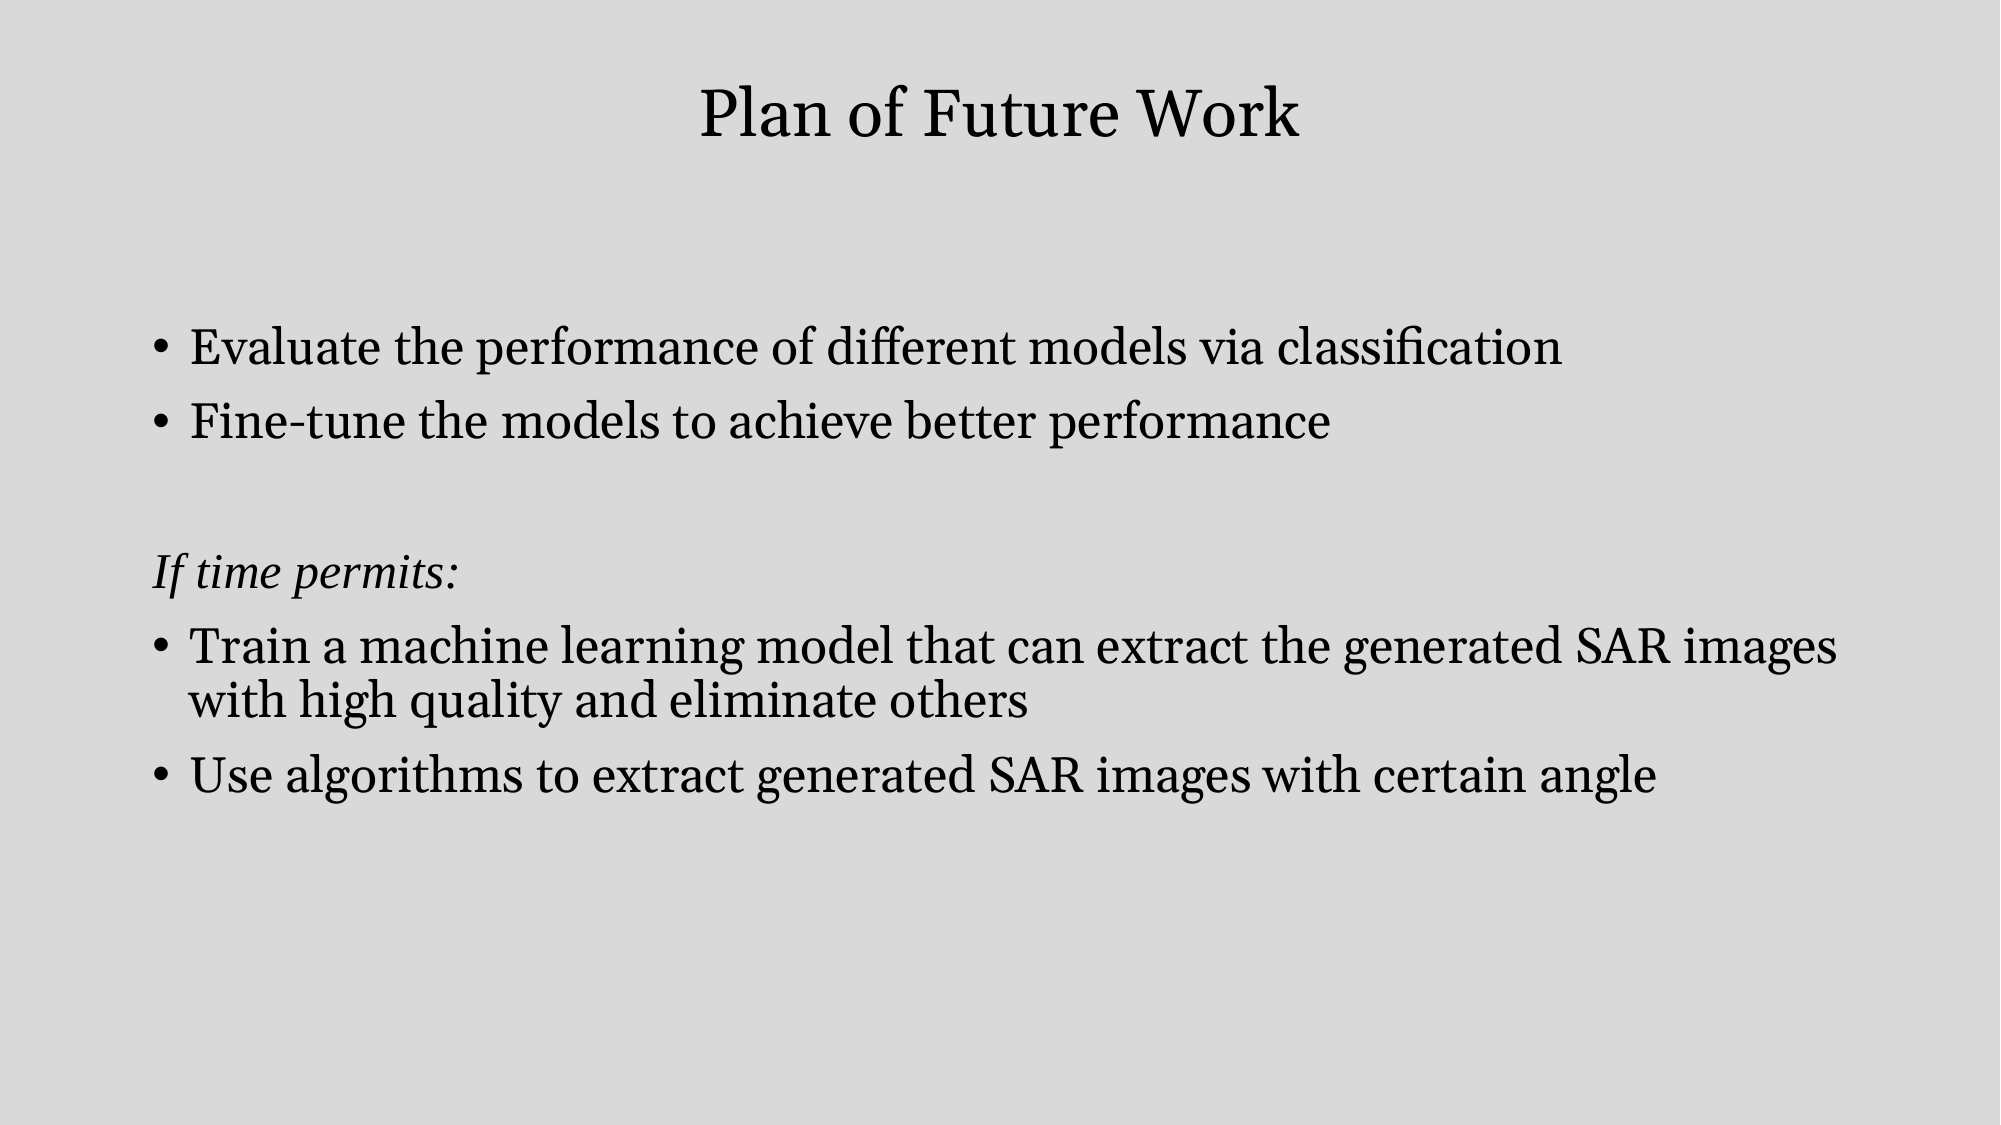

# Plan of Future Work
Evaluate the performance of different models via classification
Fine-tune the models to achieve better performance

If time permits:
Train a machine learning model that can extract the generated SAR images with high quality and eliminate others
Use algorithms to extract generated SAR images with certain angle